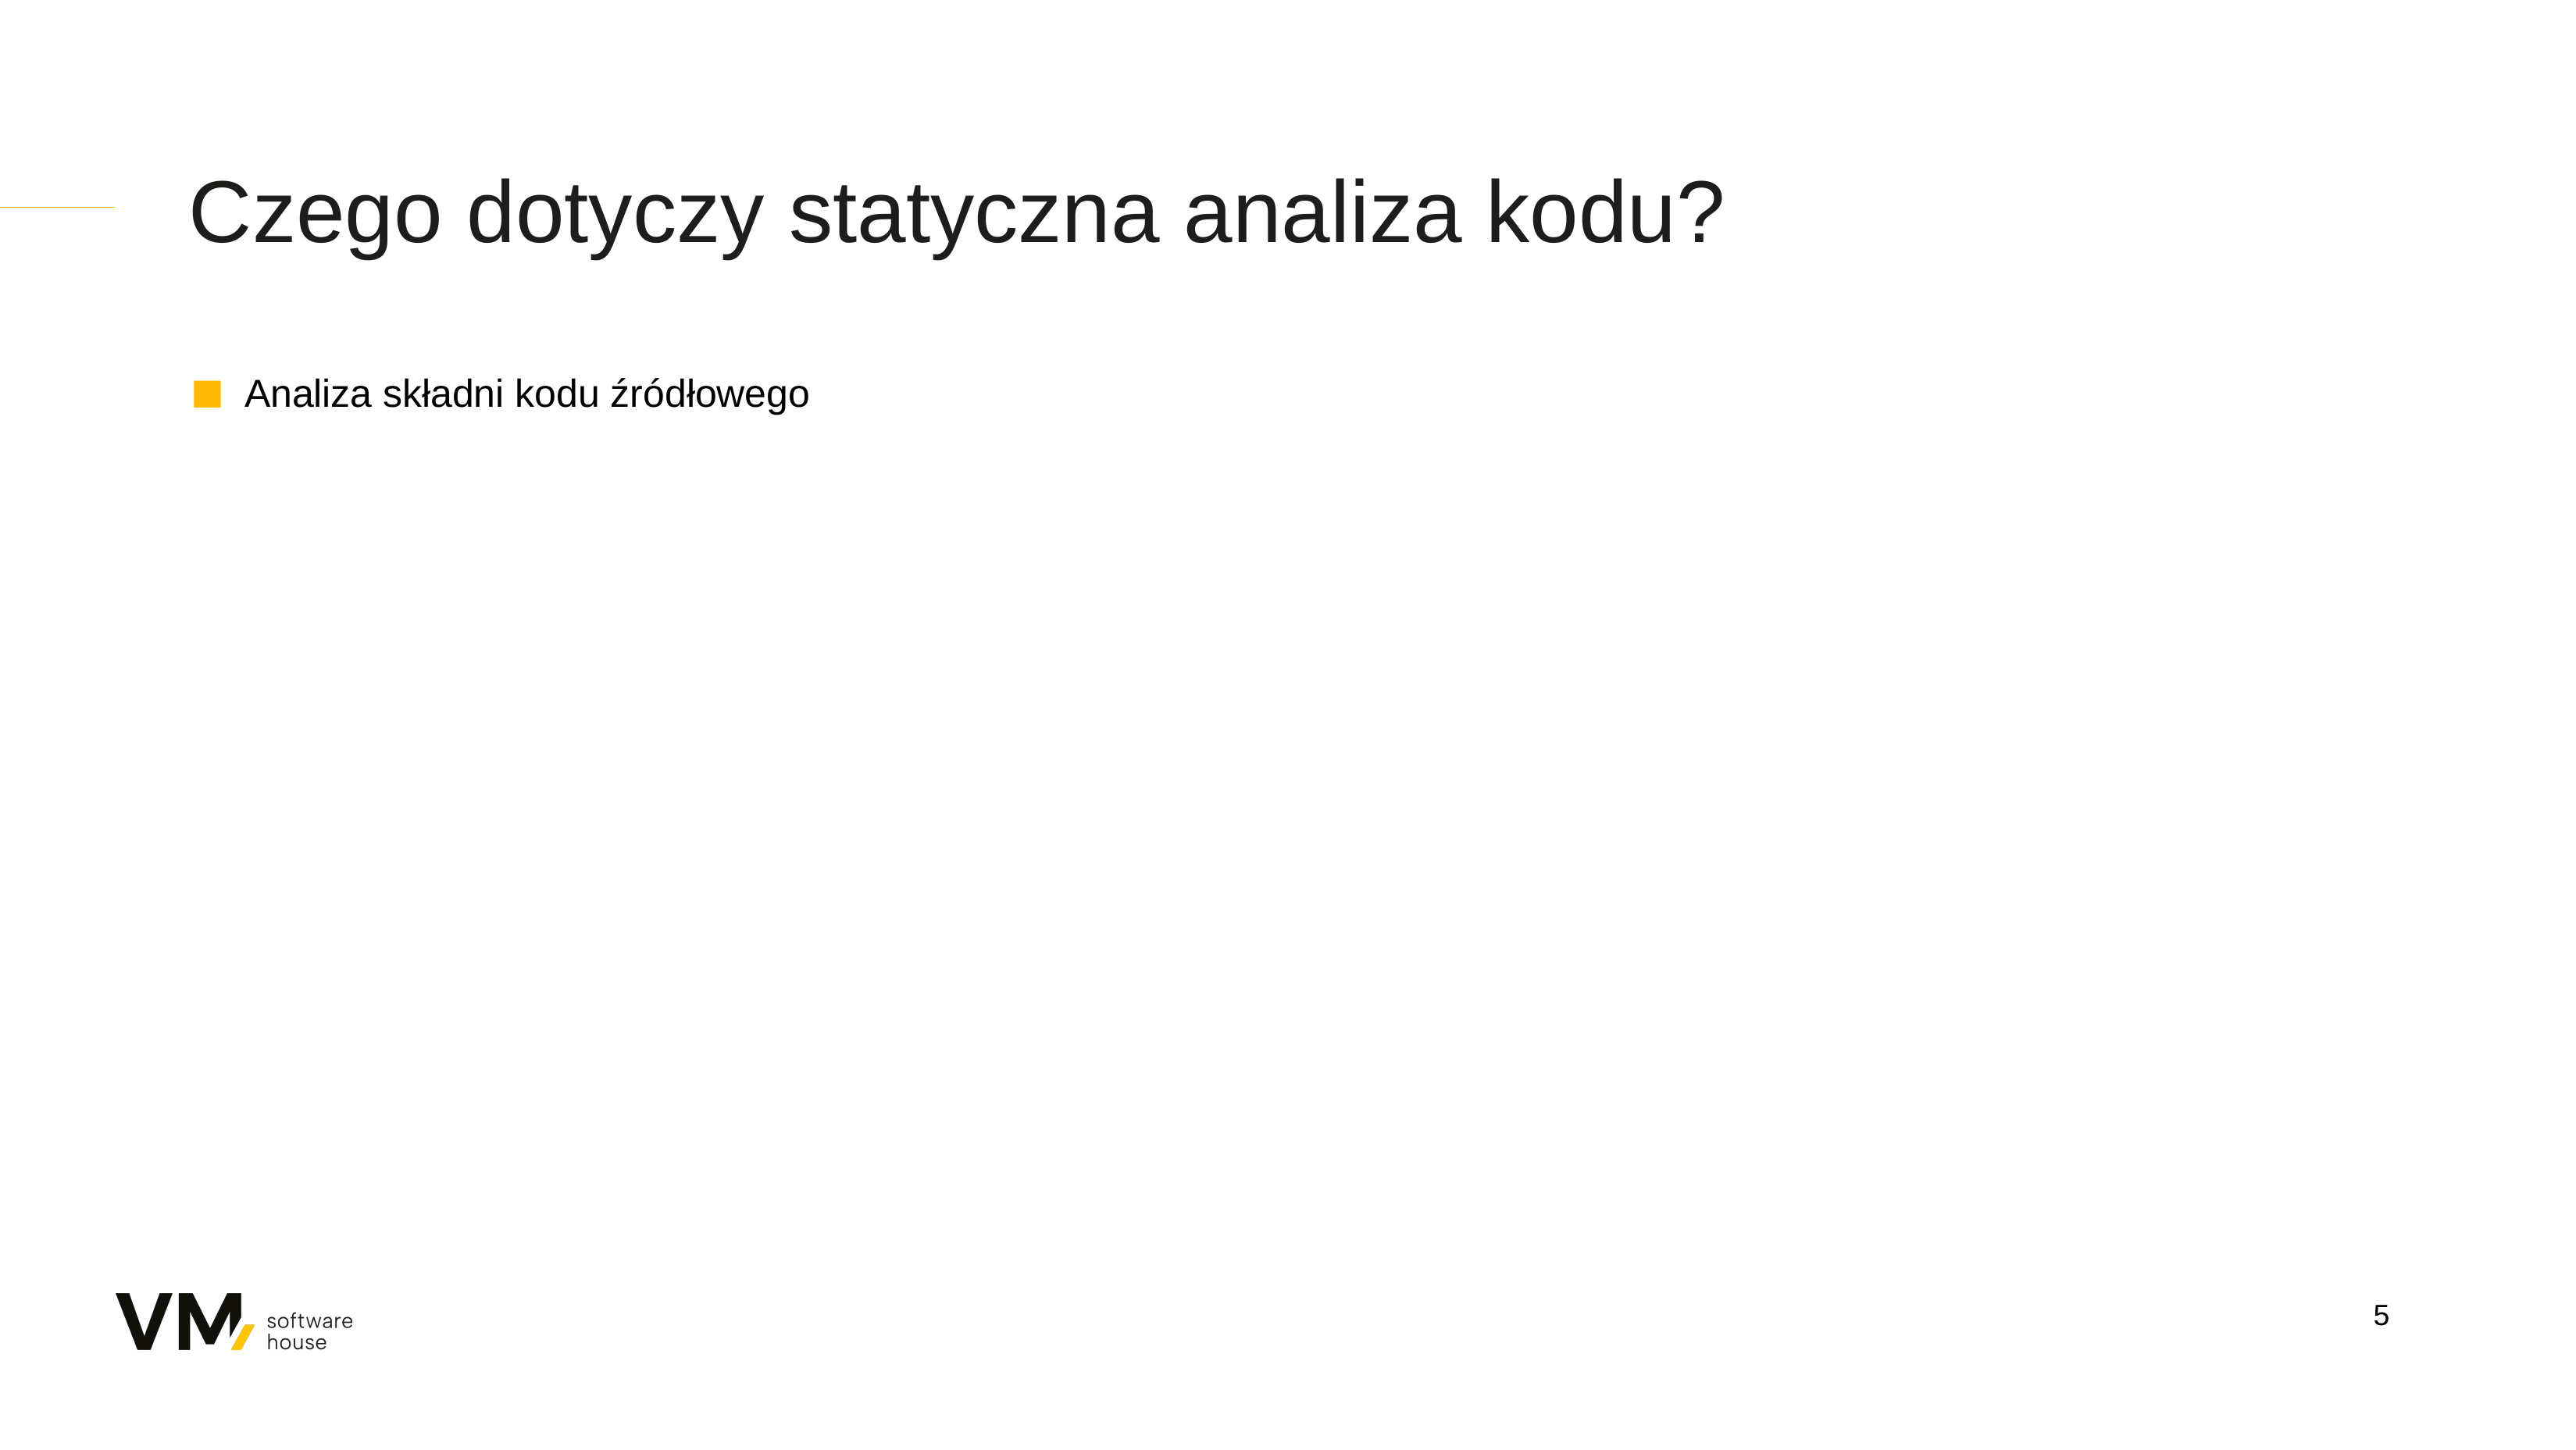

# Czego dotyczy statyczna analiza kodu?
Analiza składni kodu źródłowego